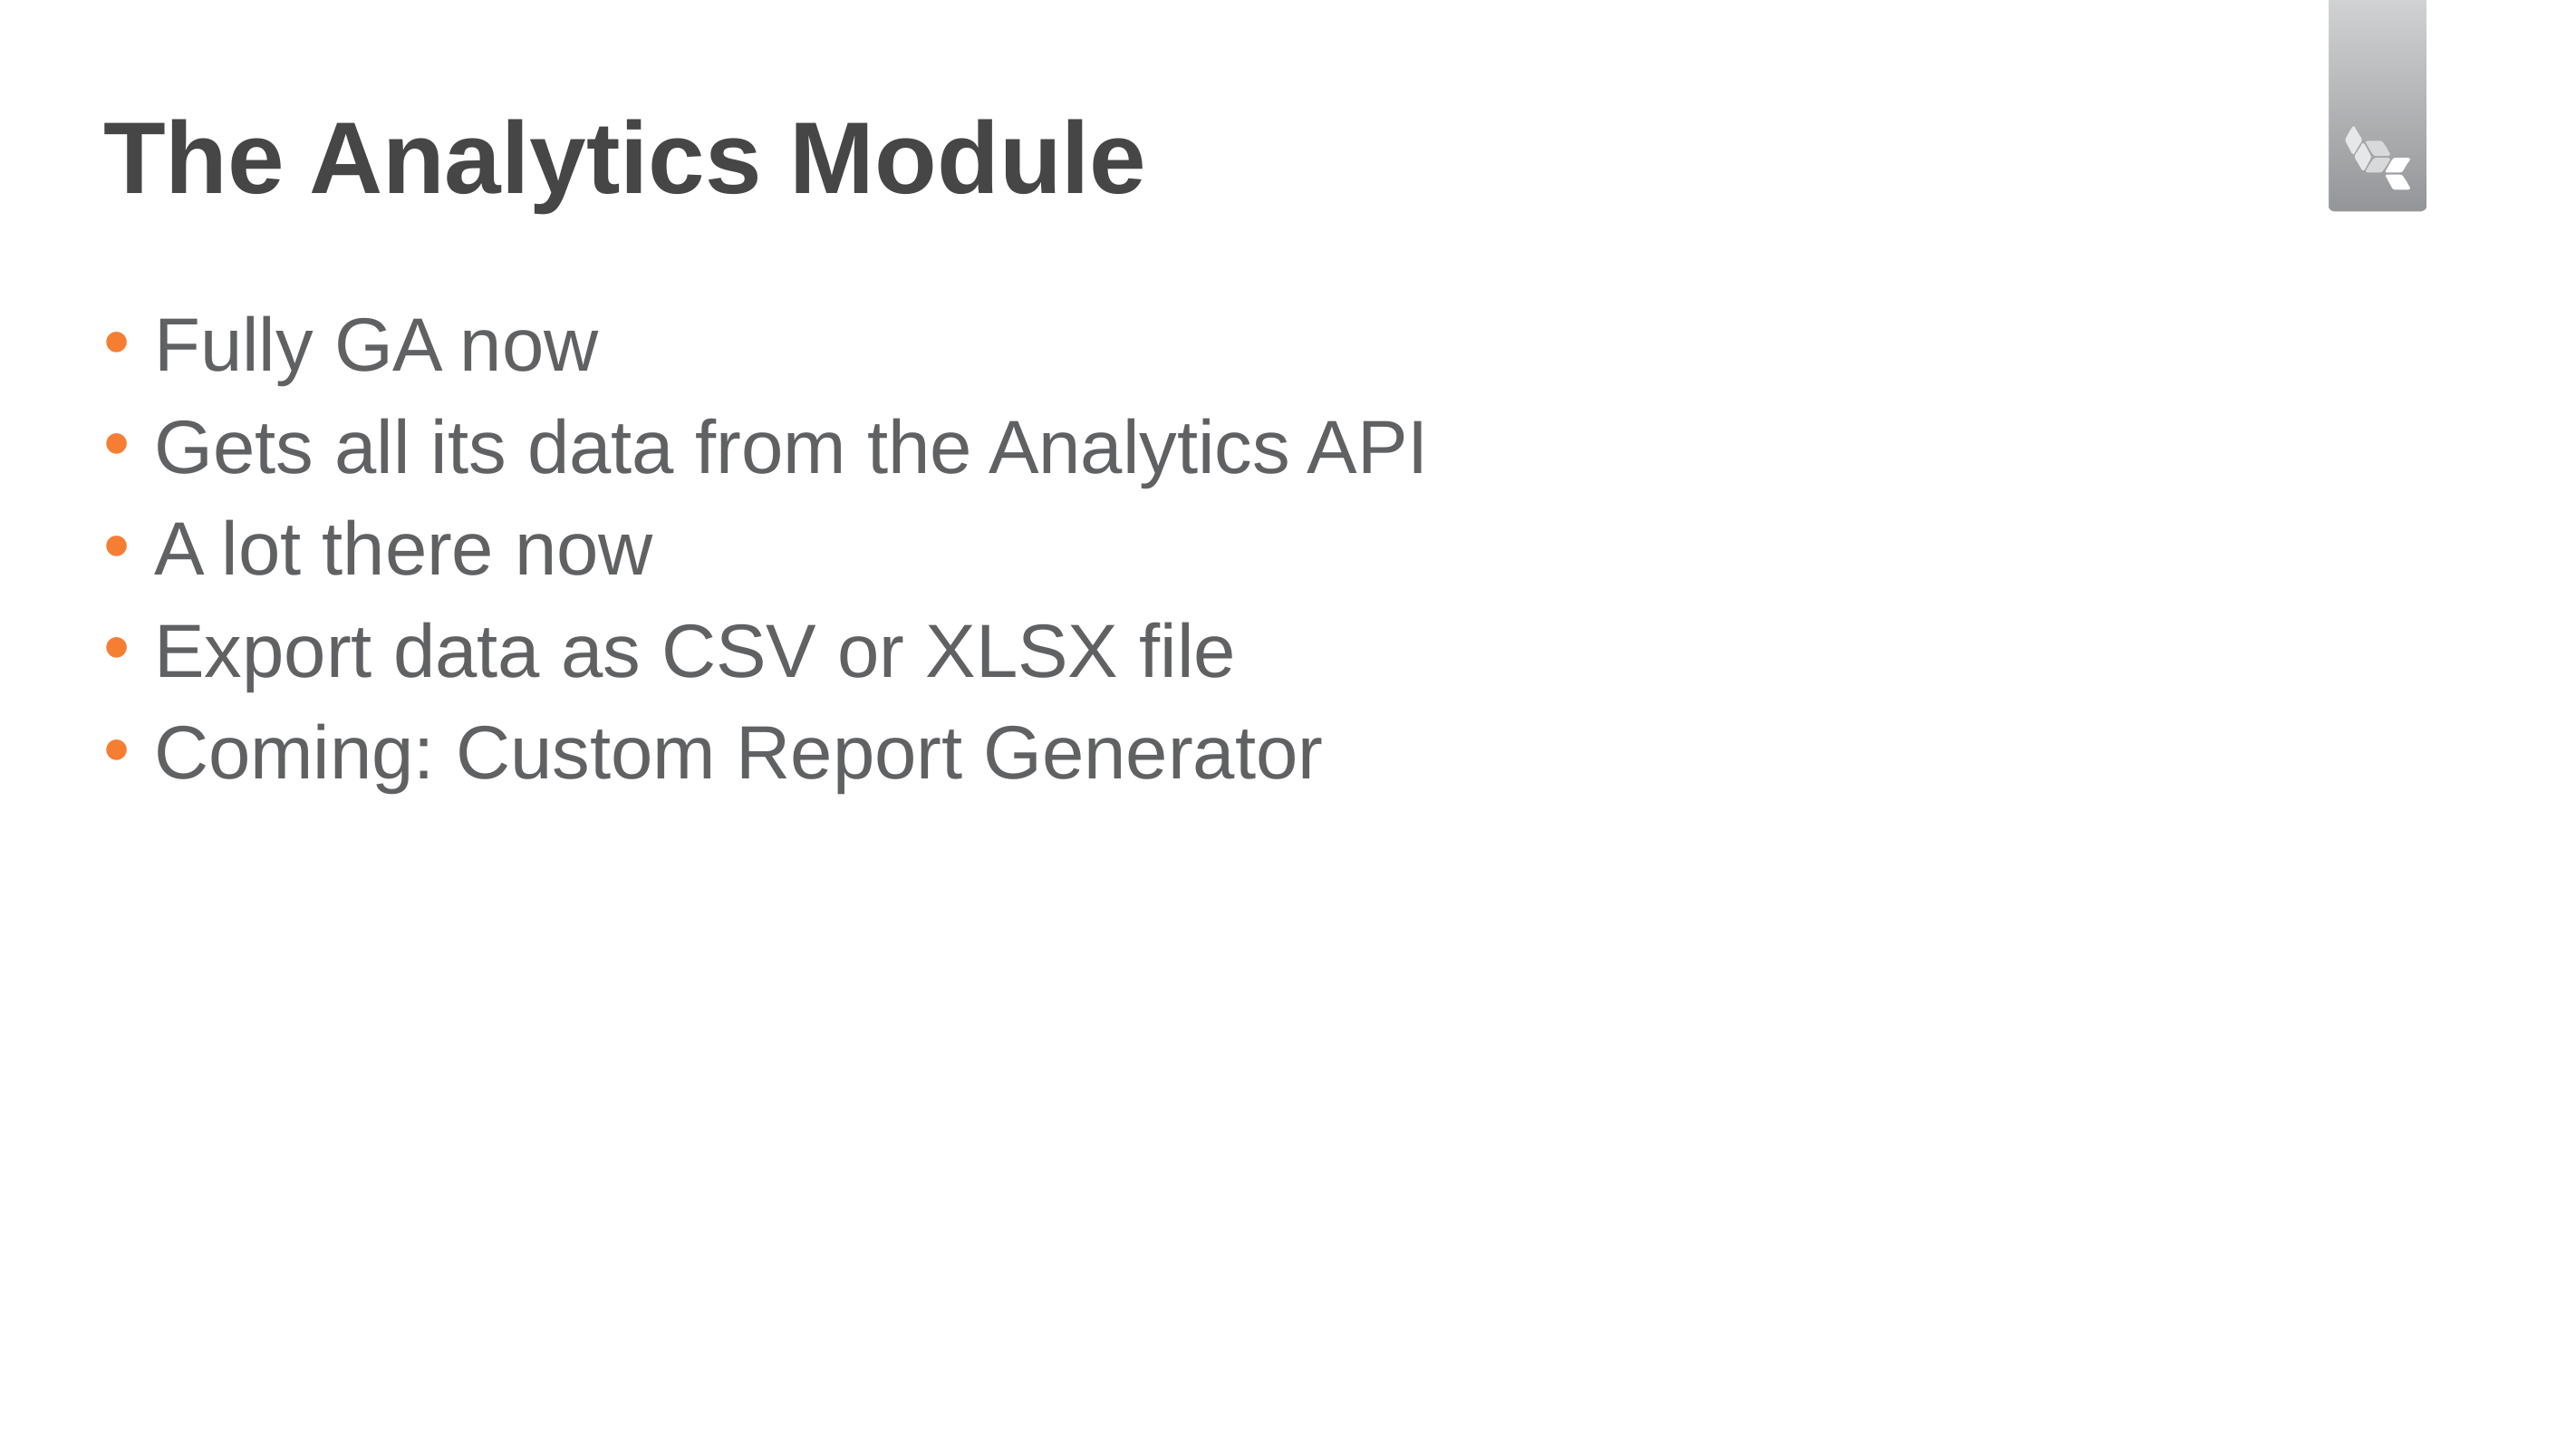

# The Analytics Module
Fully GA now
Gets all its data from the Analytics API
A lot there now
Export data as CSV or XLSX file
Coming: Custom Report Generator